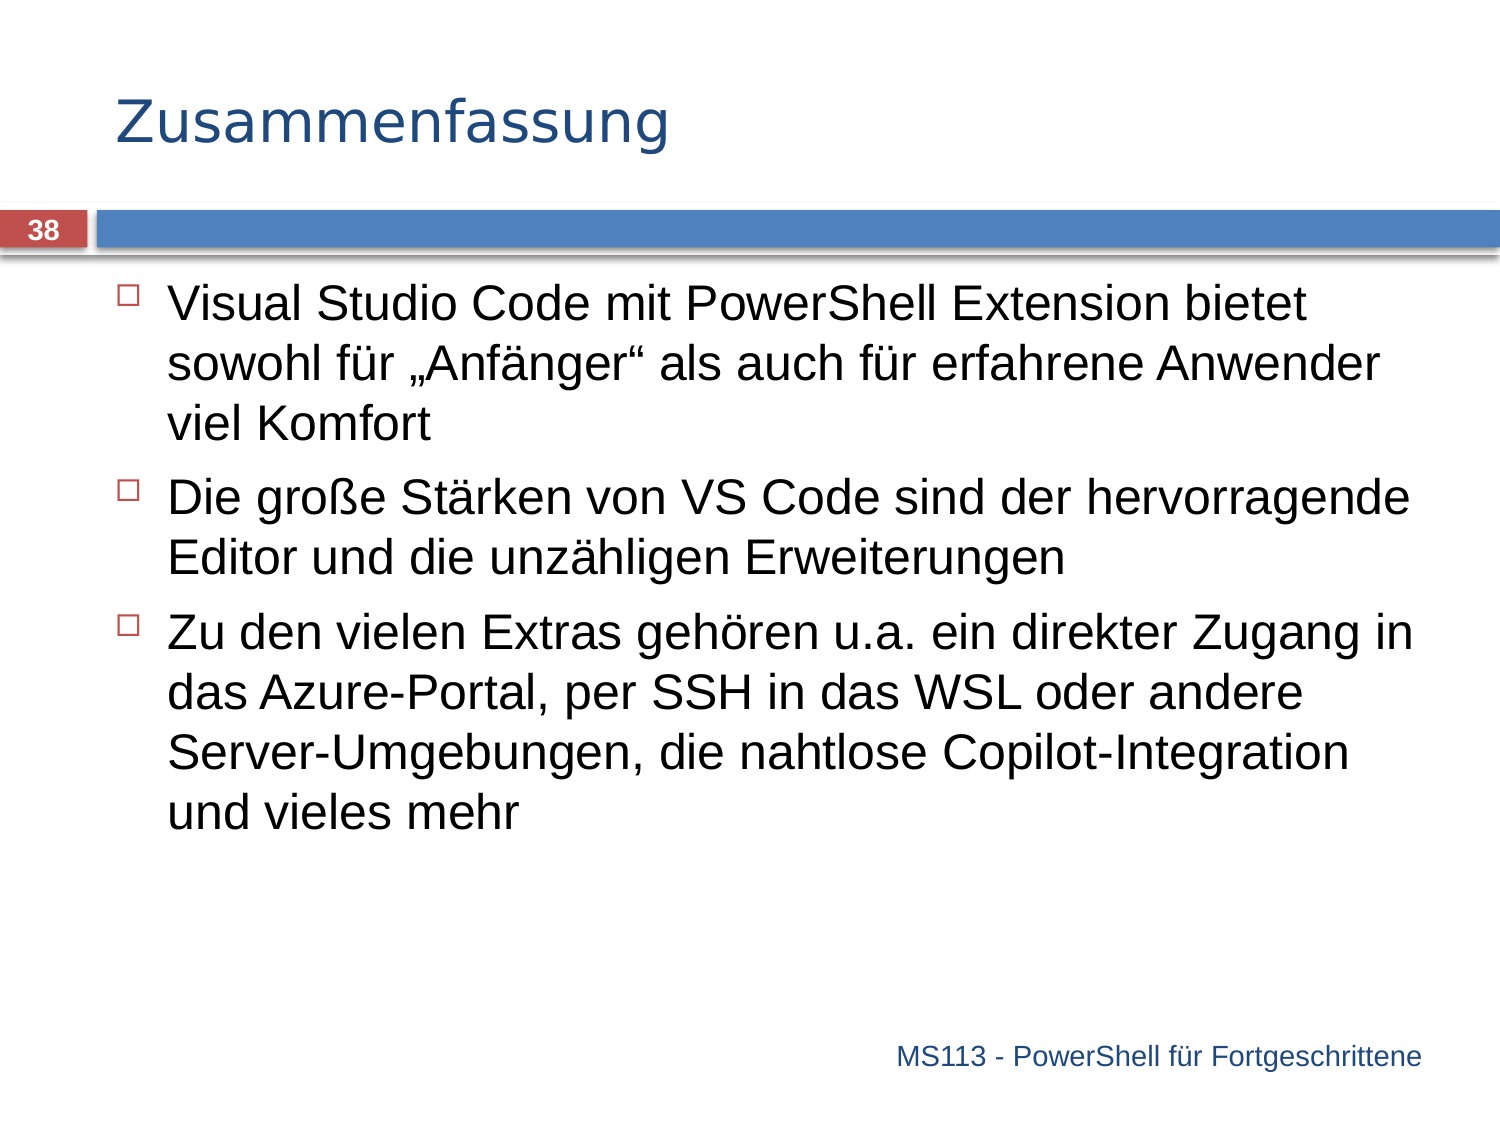

# Zusammenfassung
38
Visual Studio Code mit PowerShell Extension bietet sowohl für „Anfänger“ als auch für erfahrene Anwender viel Komfort
Die große Stärken von VS Code sind der hervorragende Editor und die unzähligen Erweiterungen
Zu den vielen Extras gehören u.a. ein direkter Zugang in das Azure-Portal, per SSH in das WSL oder andere Server-Umgebungen, die nahtlose Copilot-Integration und vieles mehr
MS113 - PowerShell für Fortgeschrittene